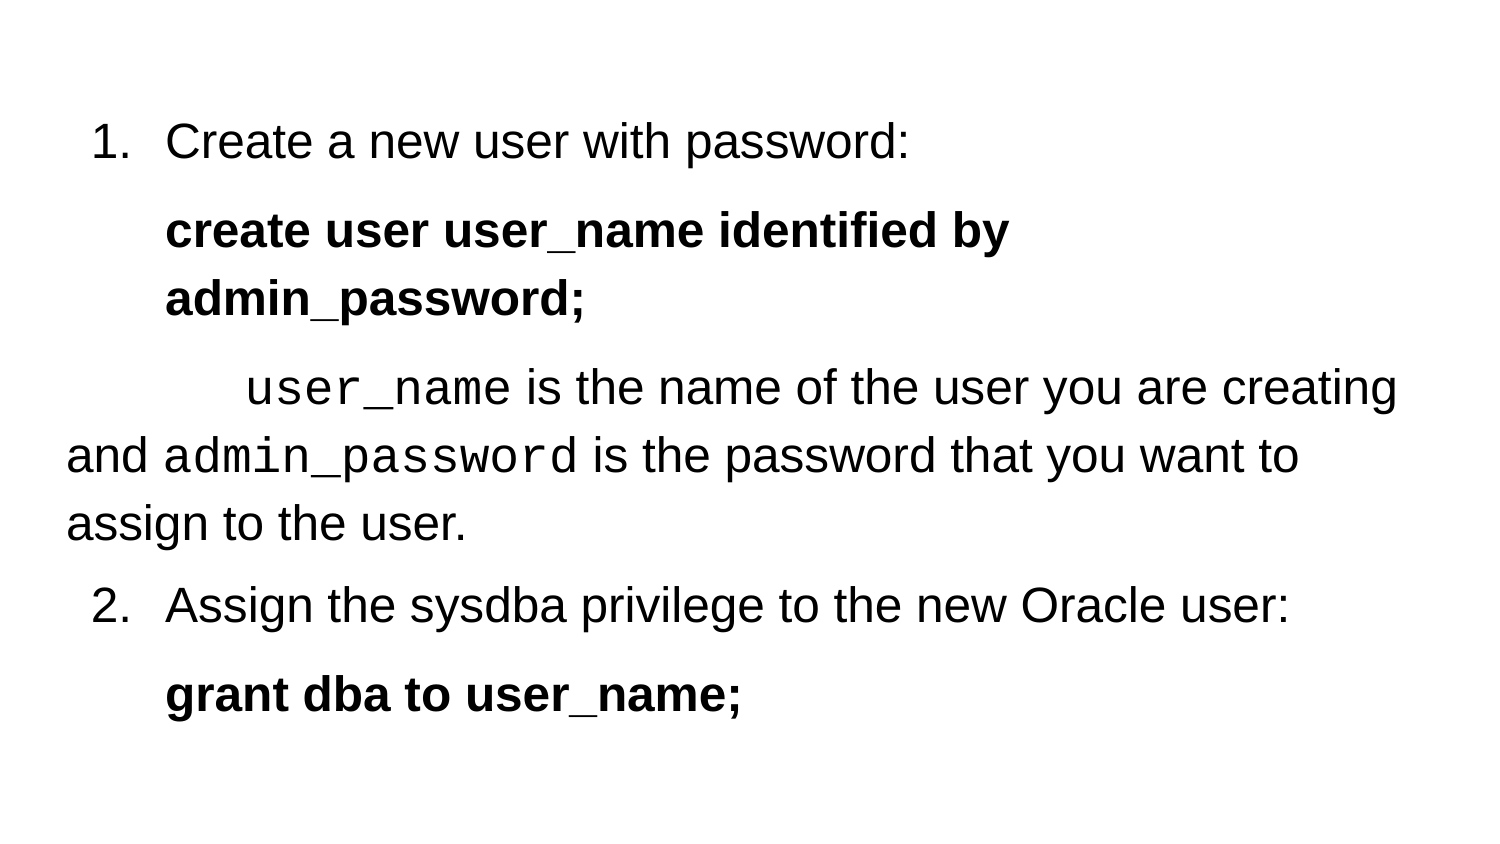

Create a new user with password:
create user user_name identified by admin_password;
      user_name is the name of the user you are creating and admin_password is the password that you want to assign to the user.
Assign the sysdba privilege to the new Oracle user:
grant dba to user_name;